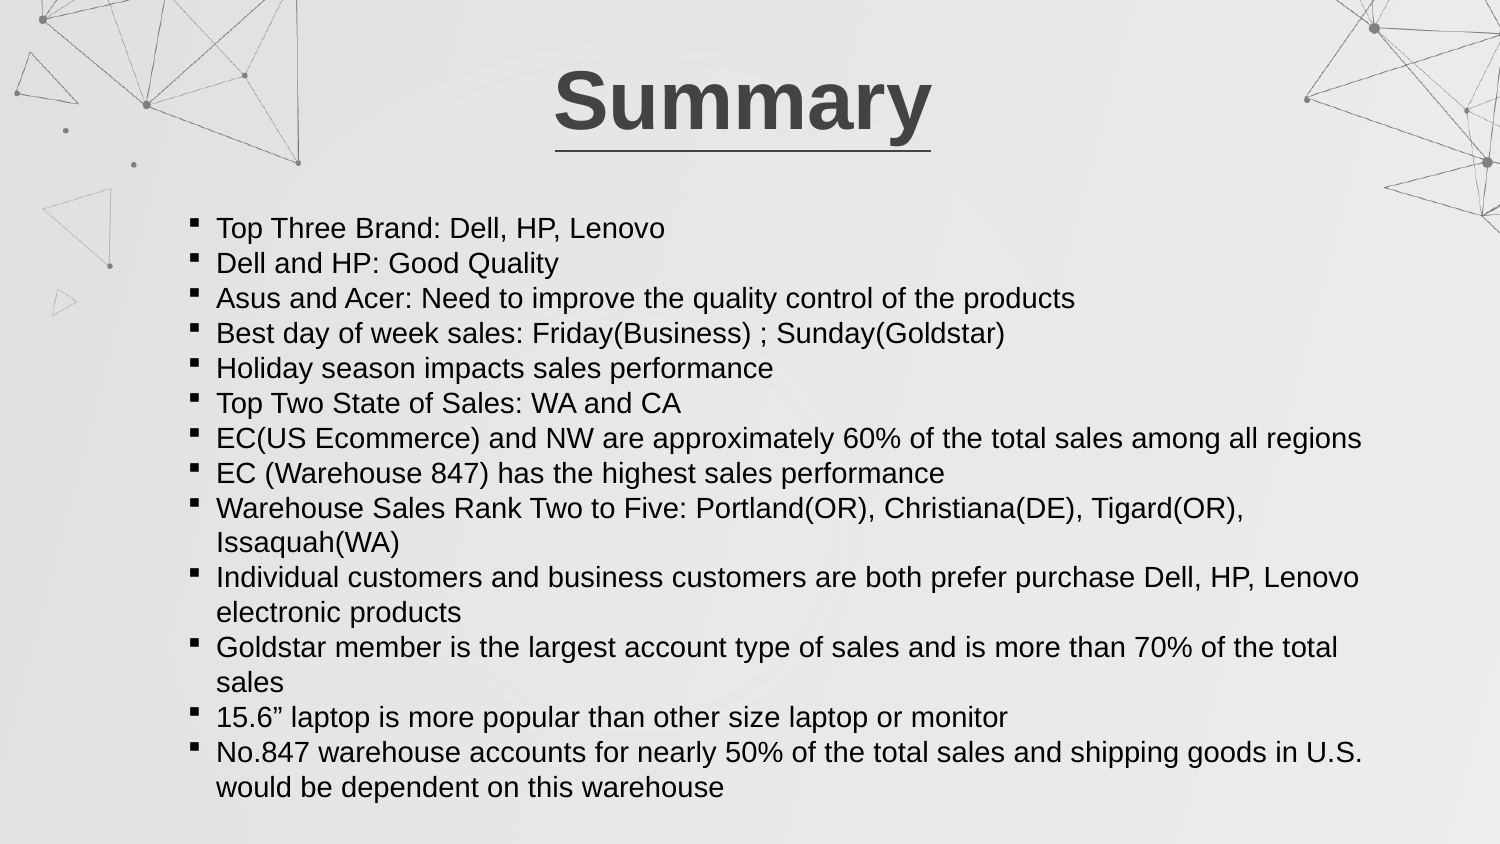

# Summary
Top Three Brand: Dell, HP, Lenovo
Dell and HP: Good Quality
Asus and Acer: Need to improve the quality control of the products
Best day of week sales: Friday(Business) ; Sunday(Goldstar)
Holiday season impacts sales performance
Top Two State of Sales: WA and CA
EC(US Ecommerce) and NW are approximately 60% of the total sales among all regions
EC (Warehouse 847) has the highest sales performance
Warehouse Sales Rank Two to Five: Portland(OR), Christiana(DE), Tigard(OR), Issaquah(WA)
Individual customers and business customers are both prefer purchase Dell, HP, Lenovo electronic products
Goldstar member is the largest account type of sales and is more than 70% of the total sales
15.6” laptop is more popular than other size laptop or monitor
No.847 warehouse accounts for nearly 50% of the total sales and shipping goods in U.S. would be dependent on this warehouse